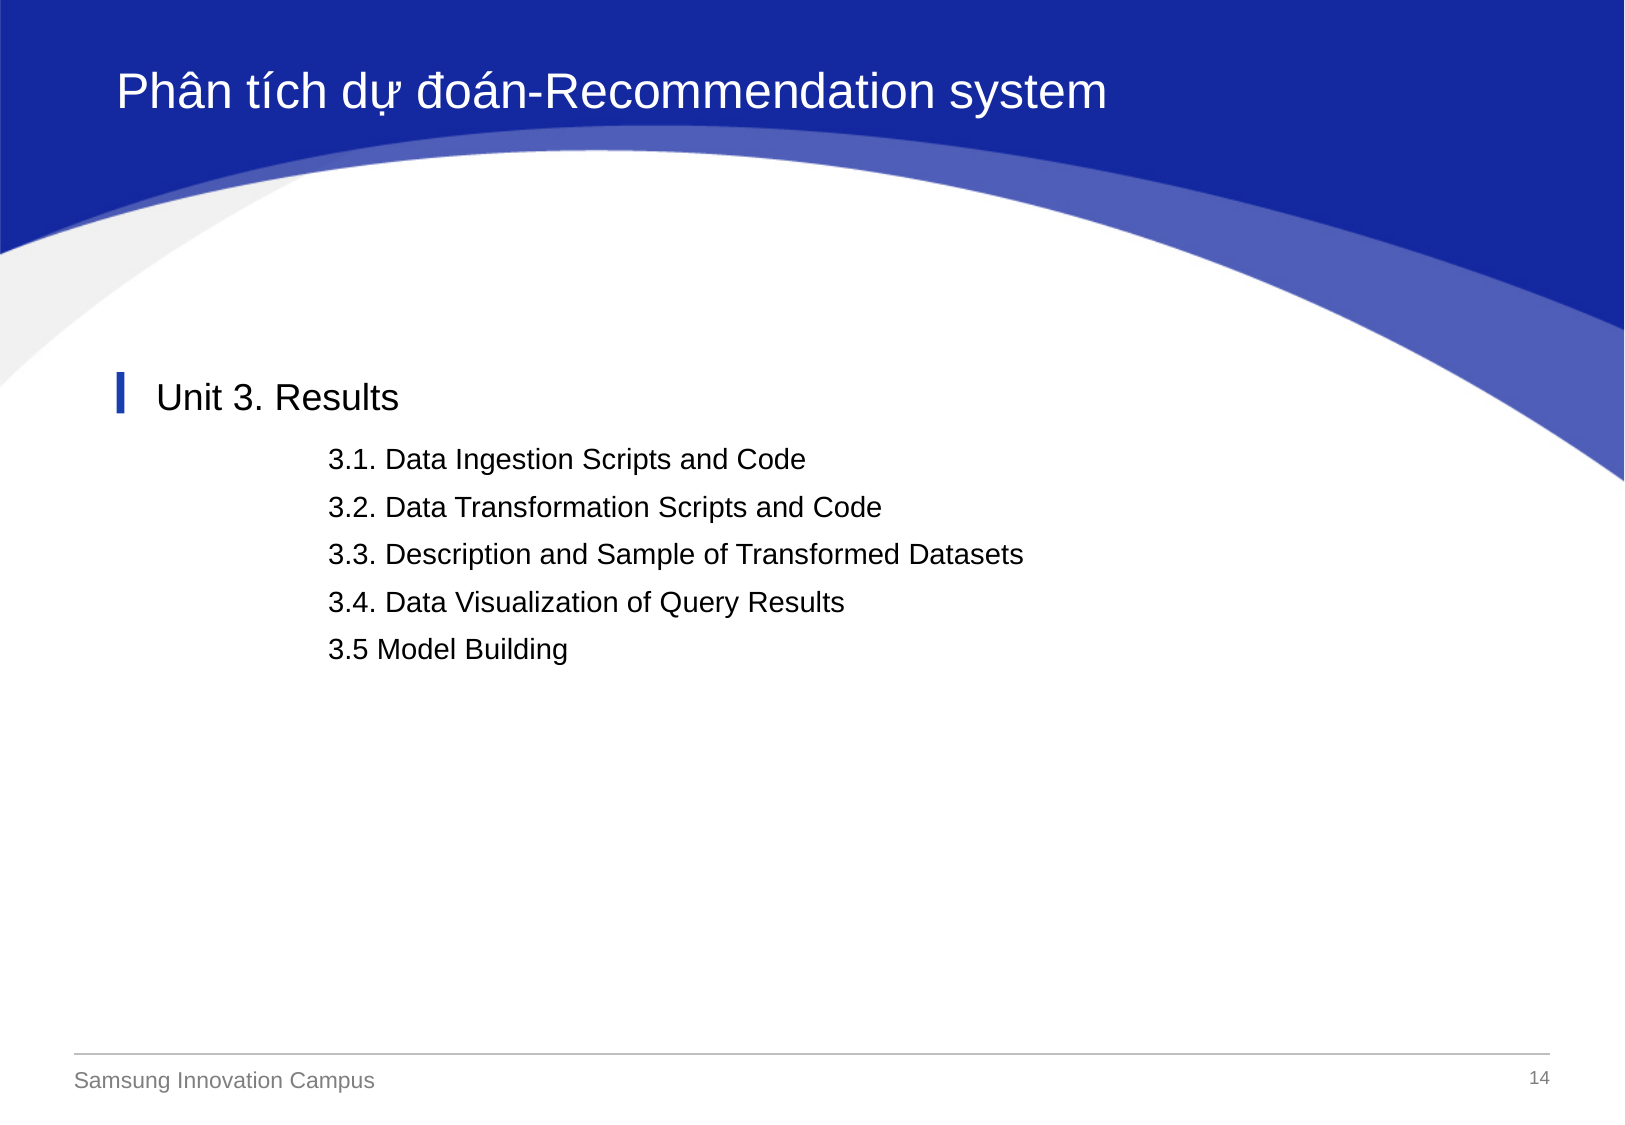

Phân tích dự đoán-Recommendation system

Unit 3. Results
3.1. Data Ingestion Scripts and Code
3.2. Data Transformation Scripts and Code
3.3. Description and Sample of Transformed Datasets
3.4. Data Visualization of Query Results
3.5 Model Building